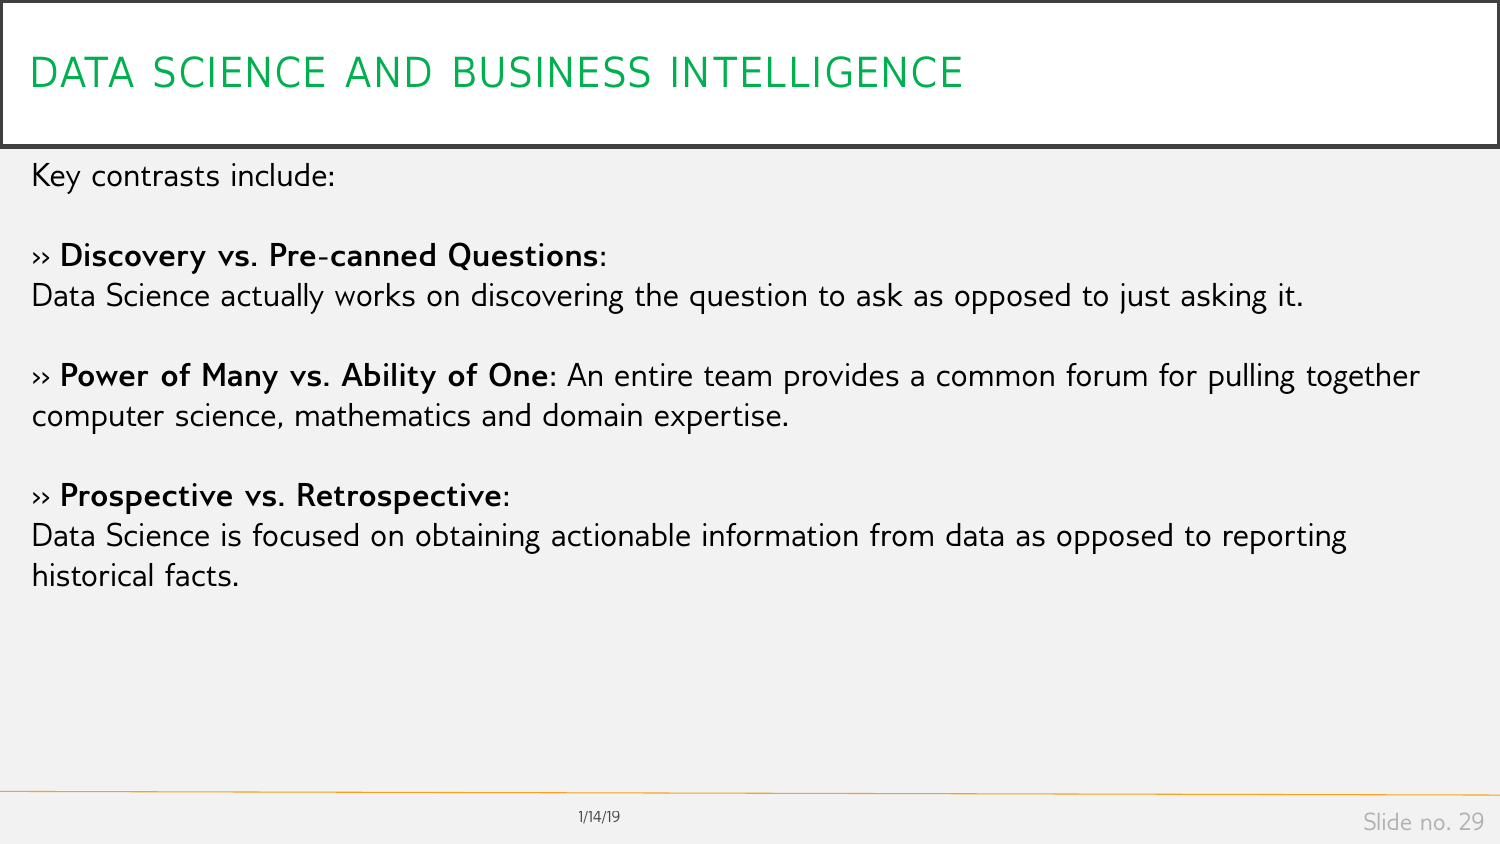

# Data science and business intelligence
Key contrasts include:

›› Discovery vs. Pre-canned Questions:
Data Science actually works on discovering the question to ask as opposed to just asking it.

›› Power of Many vs. Ability of One: An entire team provides a common forum for pulling together computer science, mathematics and domain expertise.

›› Prospective vs. Retrospective:
Data Science is focused on obtaining actionable information from data as opposed to reporting historical facts.
1/14/19
Slide no. 29